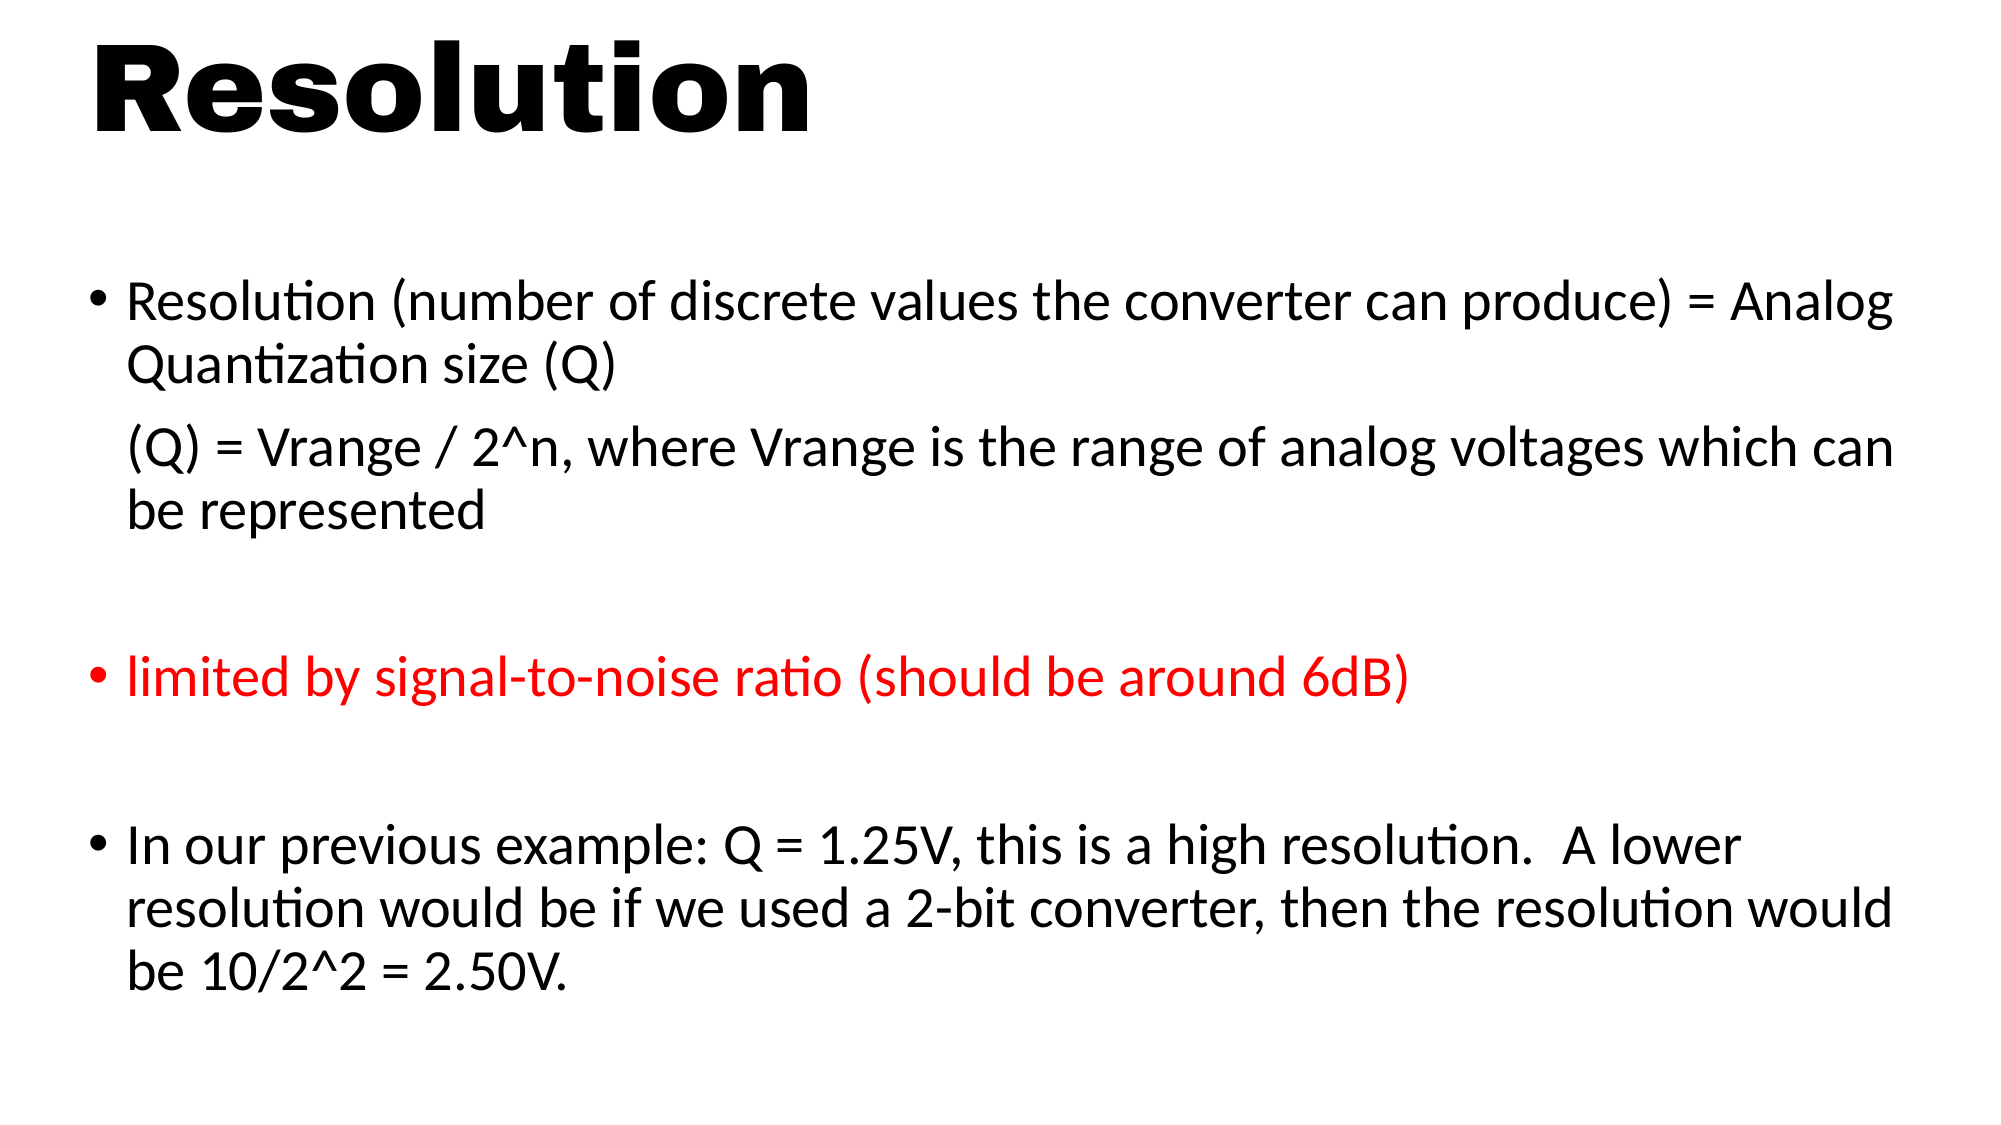

# Resolution
Resolution (number of discrete values the converter can produce) = Analog Quantization size (Q)
	(Q) = Vrange / 2^n, where Vrange is the range of analog voltages which can be represented

limited by signal-to-noise ratio (should be around 6dB)

In our previous example: Q = 1.25V, this is a high resolution.  A lower resolution would be if we used a 2-bit converter, then the resolution would be 10/2^2 = 2.50V.